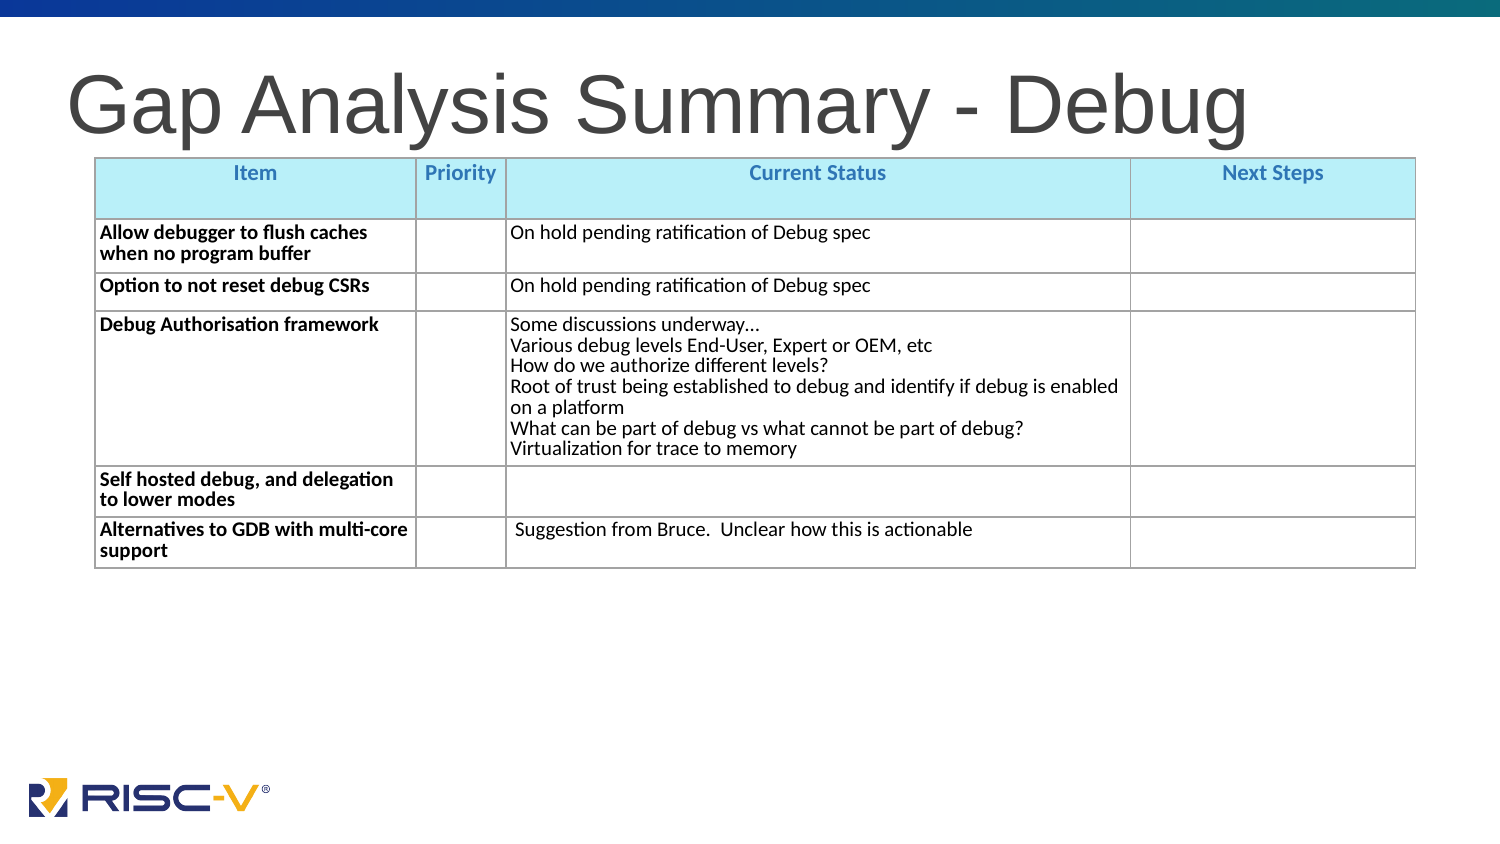

# Gap Analysis Summary - Debug
| Item | Priority | Current Status | Next Steps |
| --- | --- | --- | --- |
| Allow debugger to flush caches when no program buffer |  | On hold pending ratification of Debug spec |  |
| Option to not reset debug CSRs |  | On hold pending ratification of Debug spec |  |
| Debug Authorisation framework |  | Some discussions underway… Various debug levels End-User, Expert or OEM, etc How do we authorize different levels?  Root of trust being established to debug and identify if debug is enabled on a platform  What can be part of debug vs what cannot be part of debug? Virtualization for trace to memory |  |
| Self hosted debug, and delegation to lower modes |  |  |  |
| Alternatives to GDB with multi-core support |  | Suggestion from Bruce. Unclear how this is actionable |  |